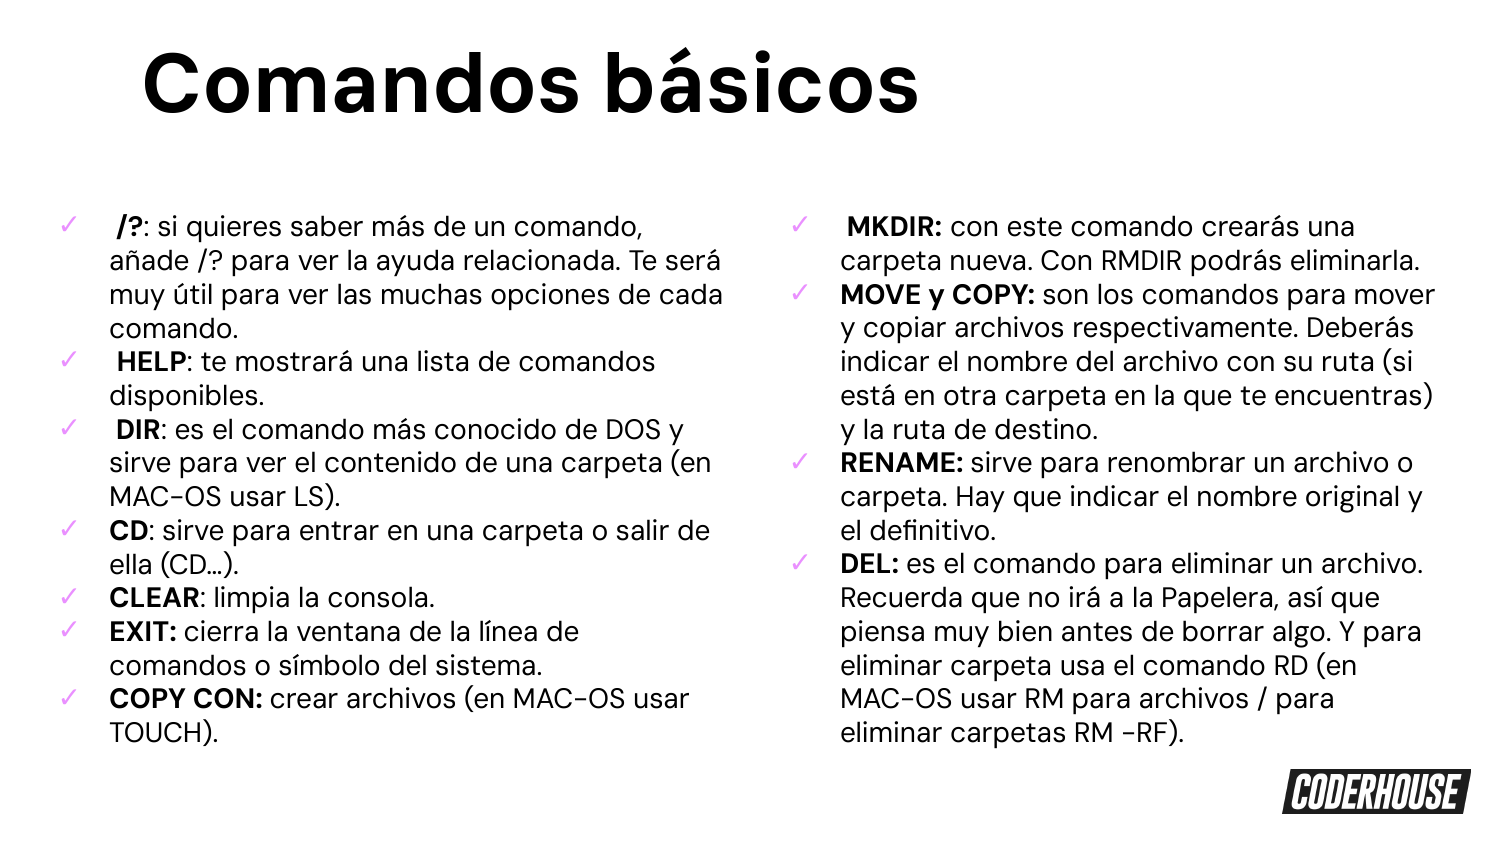

Comandos básicos
 /?: si quieres saber más de un comando, añade /? para ver la ayuda relacionada. Te será muy útil para ver las muchas opciones de cada comando.
 HELP: te mostrará una lista de comandos disponibles.
 DIR: es el comando más conocido de DOS y sirve para ver el contenido de una carpeta (en MAC-OS usar LS).
CD: sirve para entrar en una carpeta o salir de ella (CD…).
CLEAR: limpia la consola.
EXIT: cierra la ventana de la línea de comandos o símbolo del sistema.
COPY CON: crear archivos (en MAC-OS usar TOUCH).

 MKDIR: con este comando crearás una carpeta nueva. Con RMDIR podrás eliminarla.
MOVE y COPY: son los comandos para mover y copiar archivos respectivamente. Deberás indicar el nombre del archivo con su ruta (si está en otra carpeta en la que te encuentras) y la ruta de destino.
RENAME: sirve para renombrar un archivo o carpeta. Hay que indicar el nombre original y el definitivo.
DEL: es el comando para eliminar un archivo. Recuerda que no irá a la Papelera, así que piensa muy bien antes de borrar algo. Y para eliminar carpeta usa el comando RD (en MAC-OS usar RM para archivos / para eliminar carpetas RM -RF).